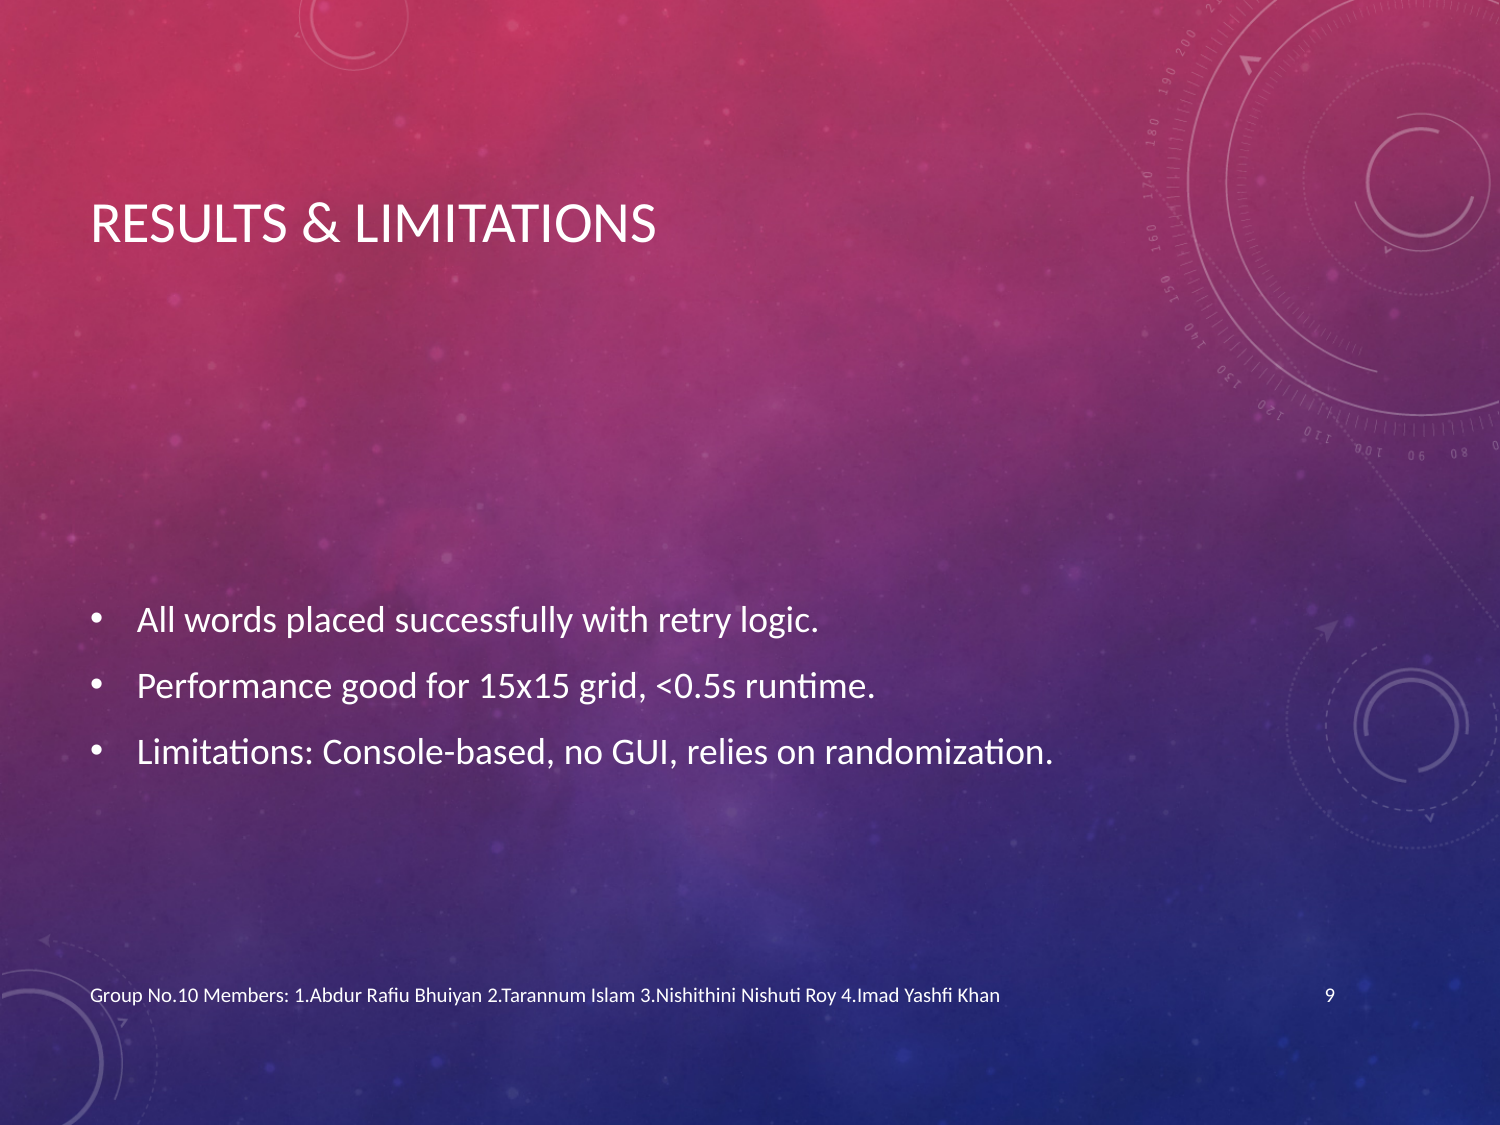

# Results & Limitations

All words placed successfully with retry logic.
Performance good for 15x15 grid, <0.5s runtime.
Limitations: Console-based, no GUI, relies on randomization.
Group No.10 Members: 1.Abdur Rafiu Bhuiyan 2.Tarannum Islam 3.Nishithini Nishuti Roy 4.Imad Yashfi Khan
9